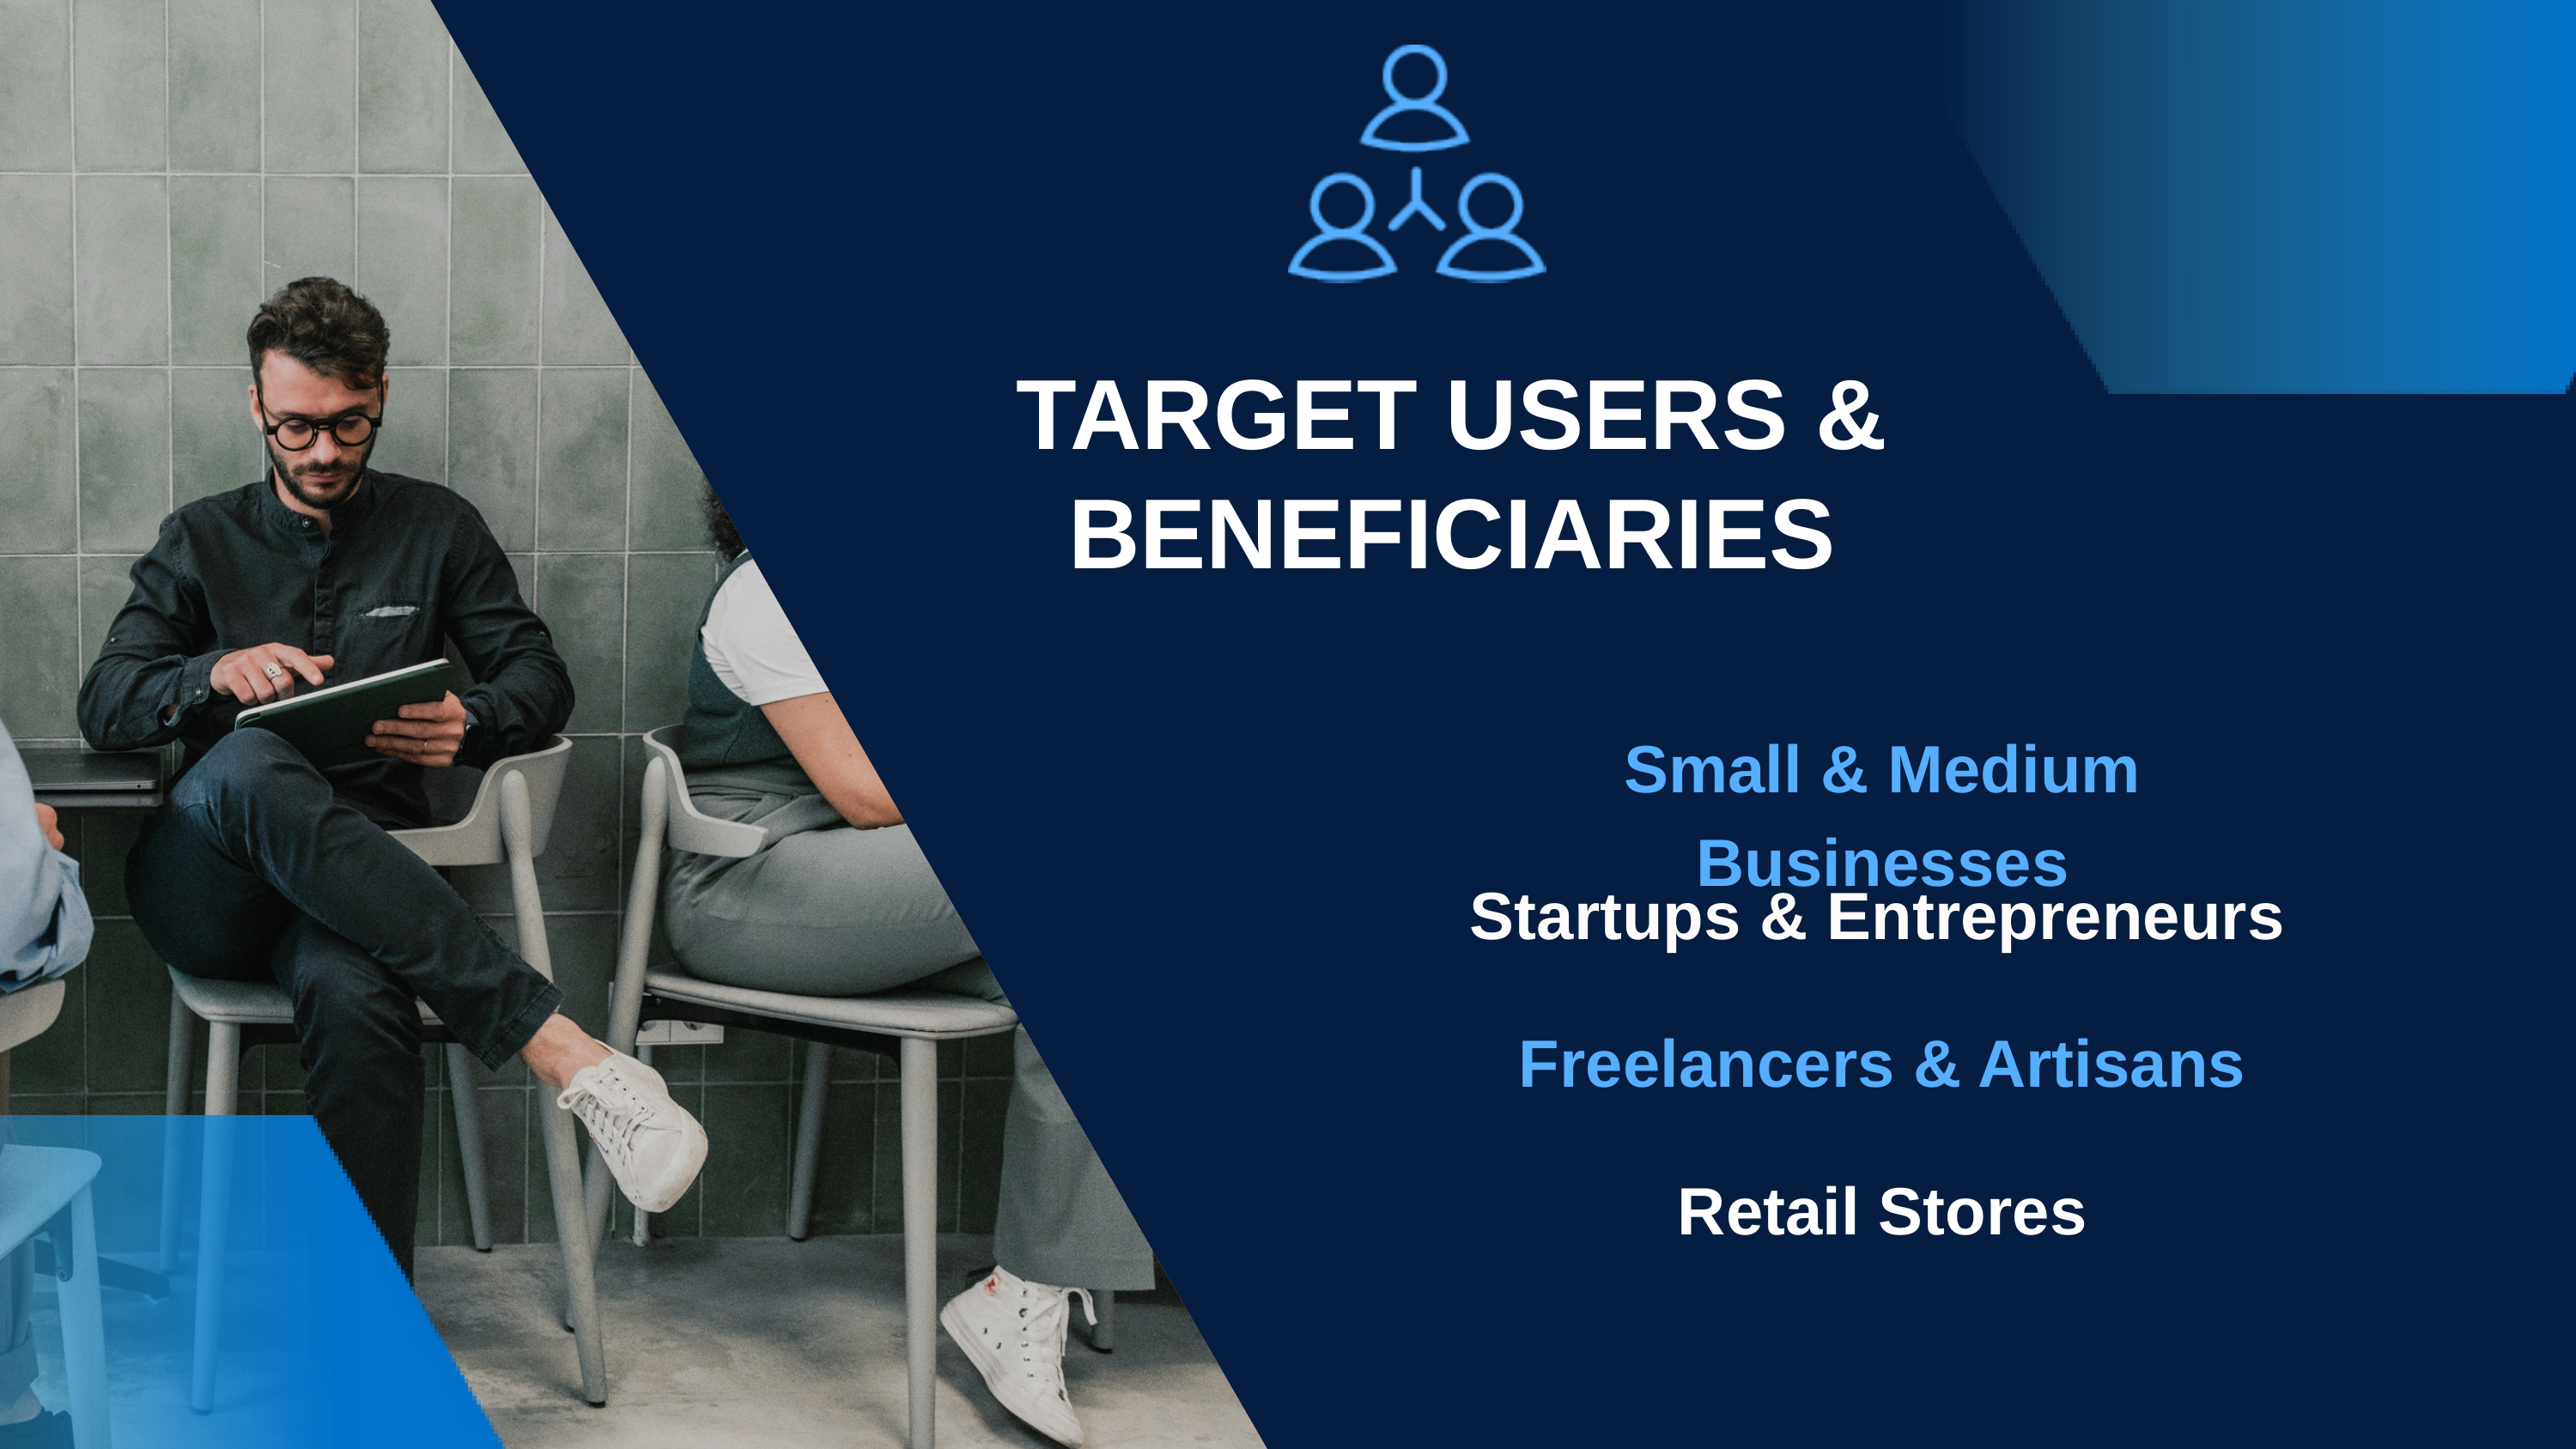

TARGET USERS & BENEFICIARIES
Small & Medium Businesses
Startups & Entrepreneurs
Freelancers & Artisans

Retail Stores